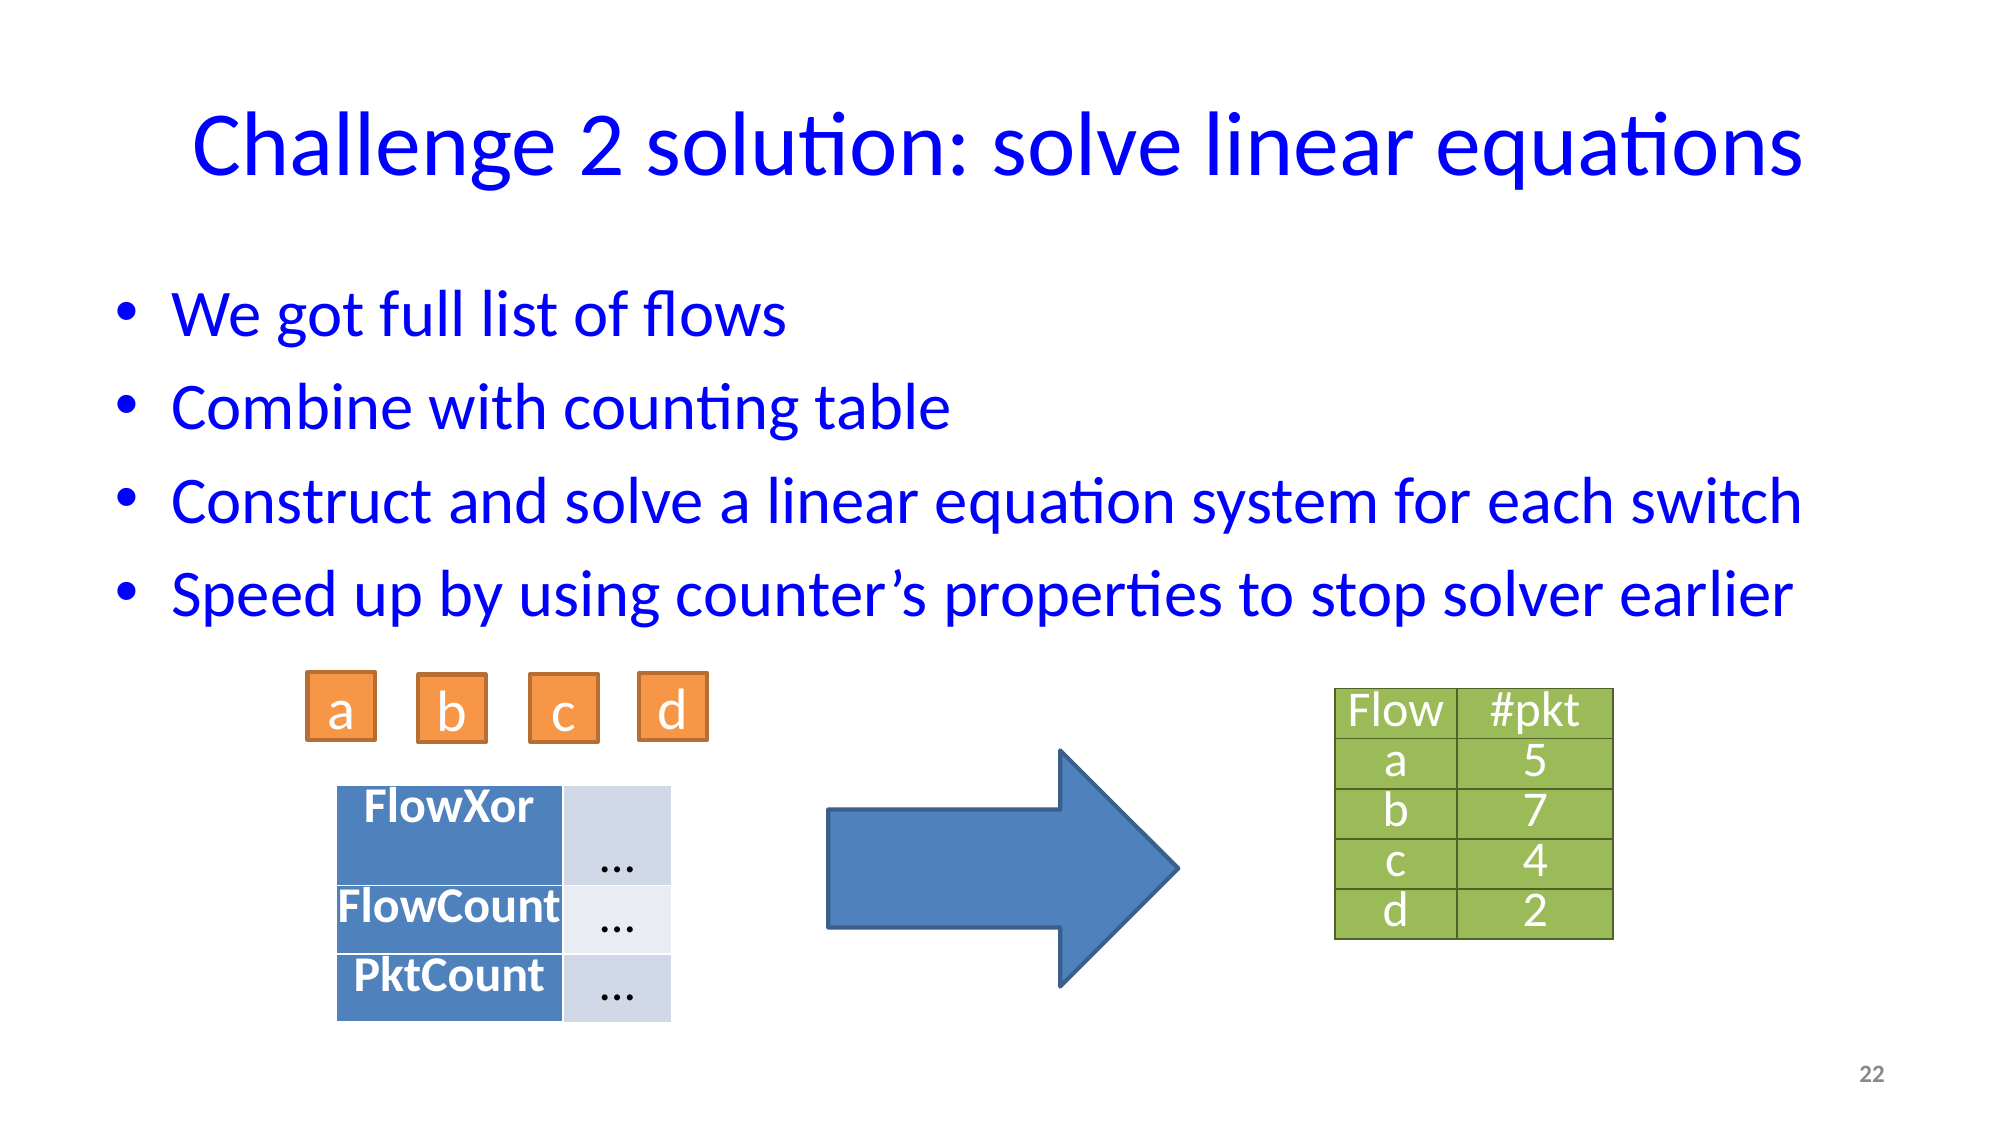

# Challenge 2 solution: solve linear equations
We got full list of flows
Combine with counting table
Construct and solve a linear equation system for each switch
Speed up by using counter’s properties to stop solver earlier
a
d
c
b
| Flow | #pkt |
| --- | --- |
| a | 5 |
| b | 7 |
| c | 4 |
| d | 2 |

| FlowXor |
| --- |
| FlowCount |
| PktCount |
| … |
| --- |
| … |
| … |
22